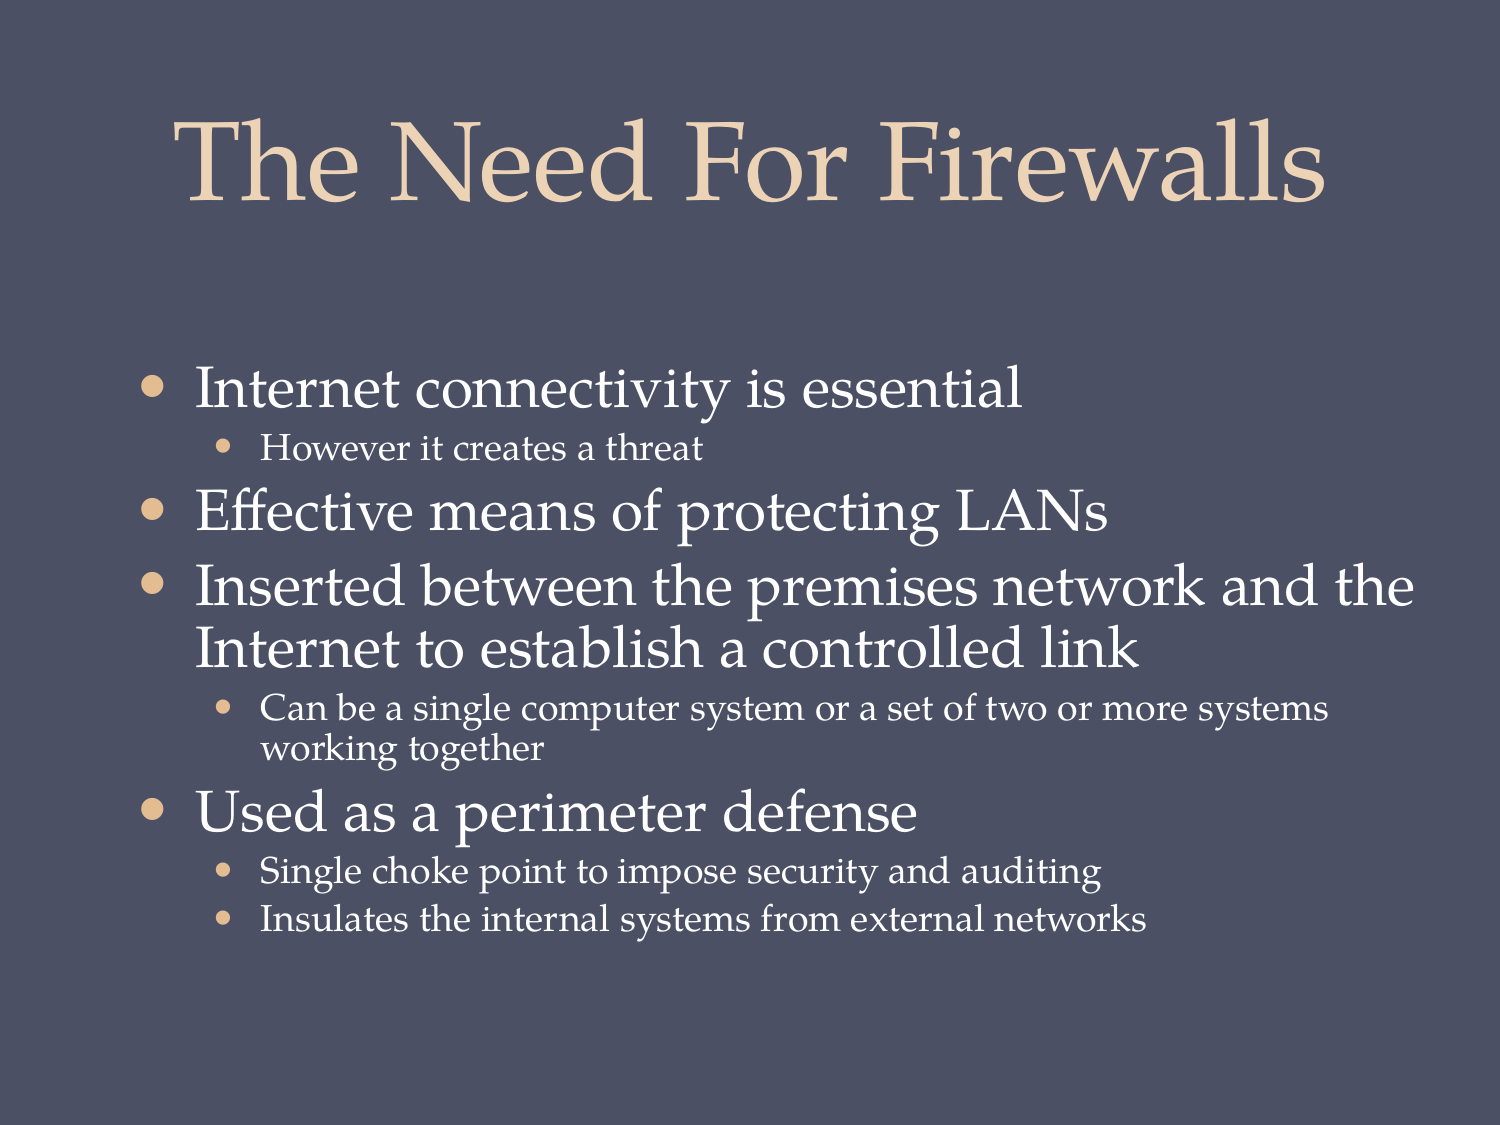

# The Need For Firewalls
Internet connectivity is essential
However it creates a threat
Effective means of protecting LANs
Inserted between the premises network and the Internet to establish a controlled link
Can be a single computer system or a set of two or more systems working together
Used as a perimeter defense
Single choke point to impose security and auditing
Insulates the internal systems from external networks